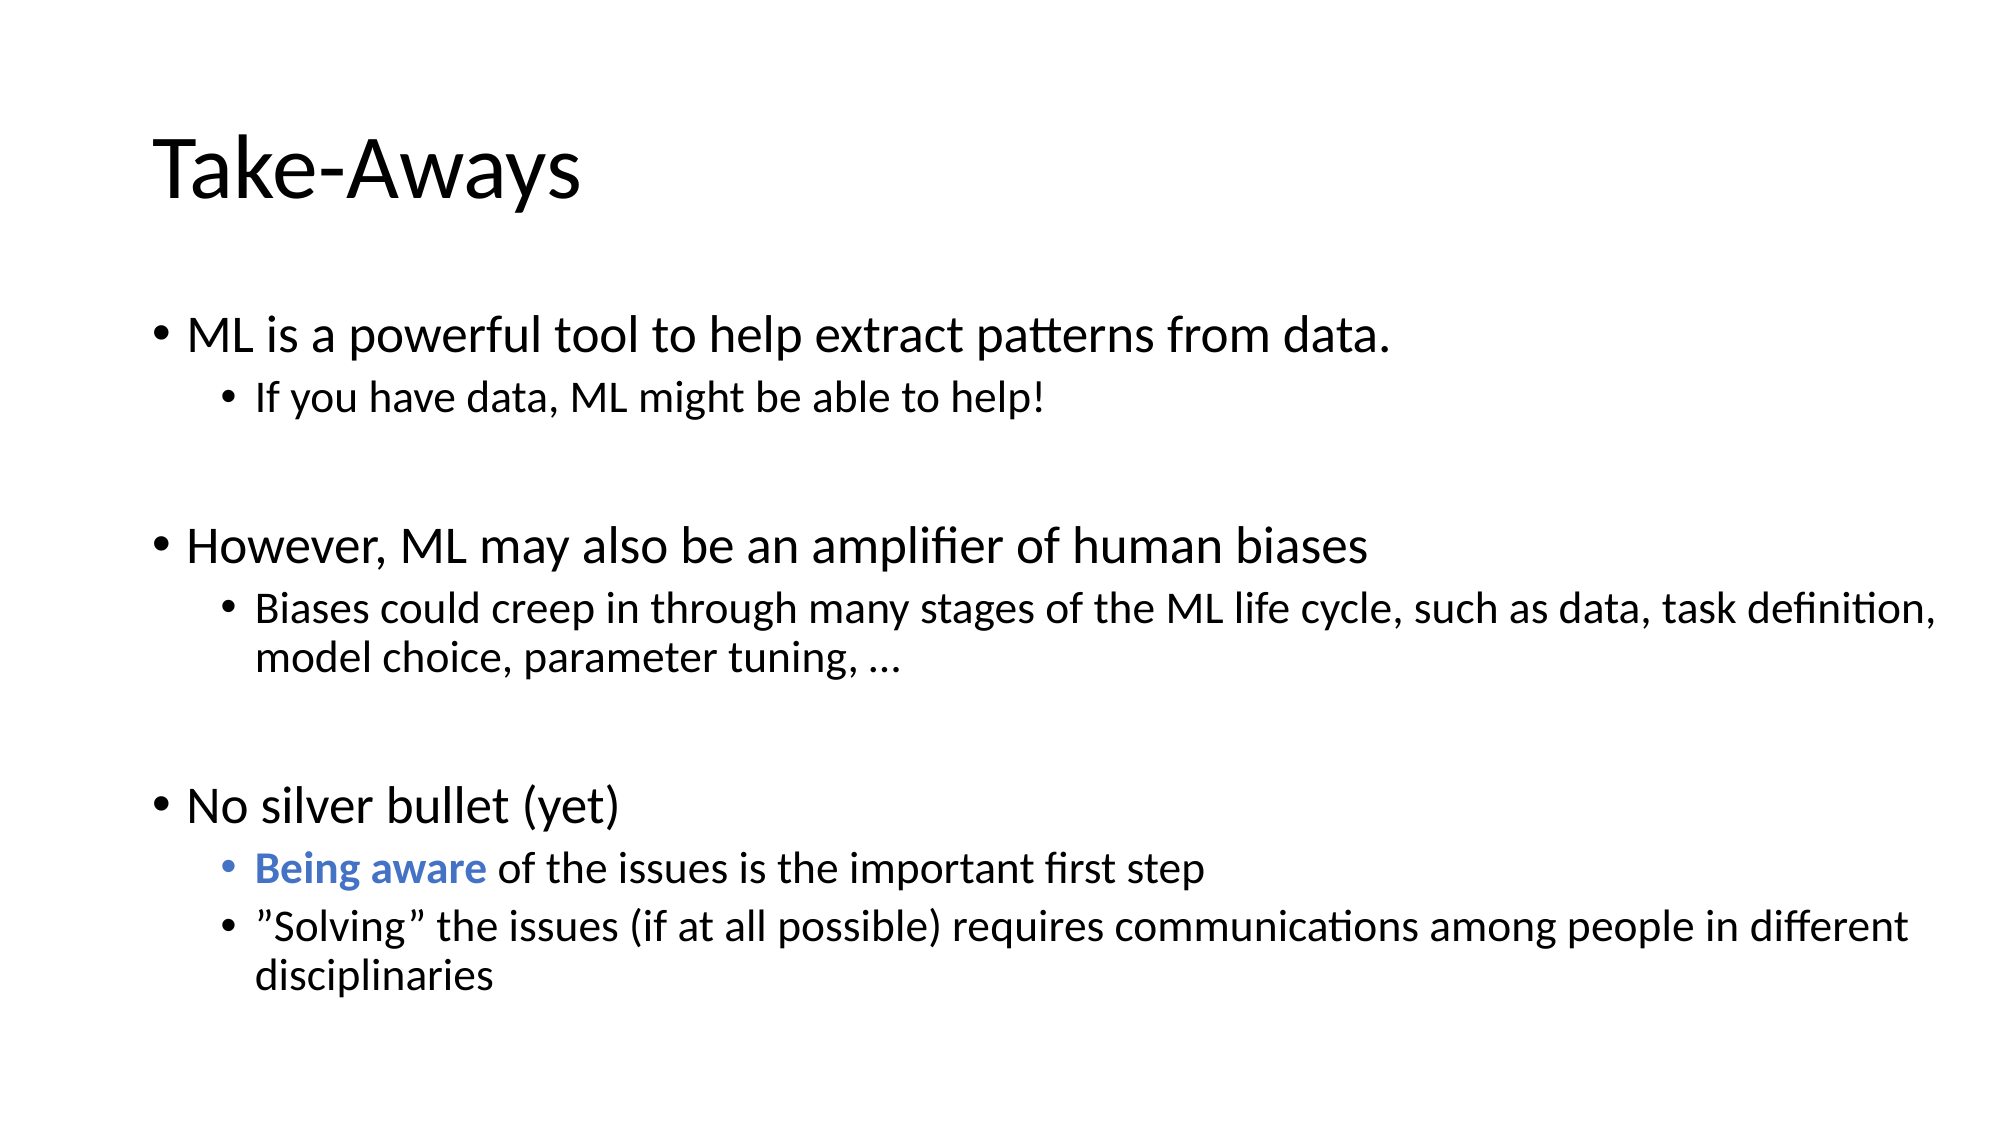

# Take-Aways
ML is a powerful tool to help extract patterns from data.
If you have data, ML might be able to help!

However, ML may also be an amplifier of human biases
Biases could creep in through many stages of the ML life cycle, such as data, task definition, model choice, parameter tuning, …

No silver bullet (yet)
Being aware of the issues is the important first step
”Solving” the issues (if at all possible) requires communications among people in different disciplinaries